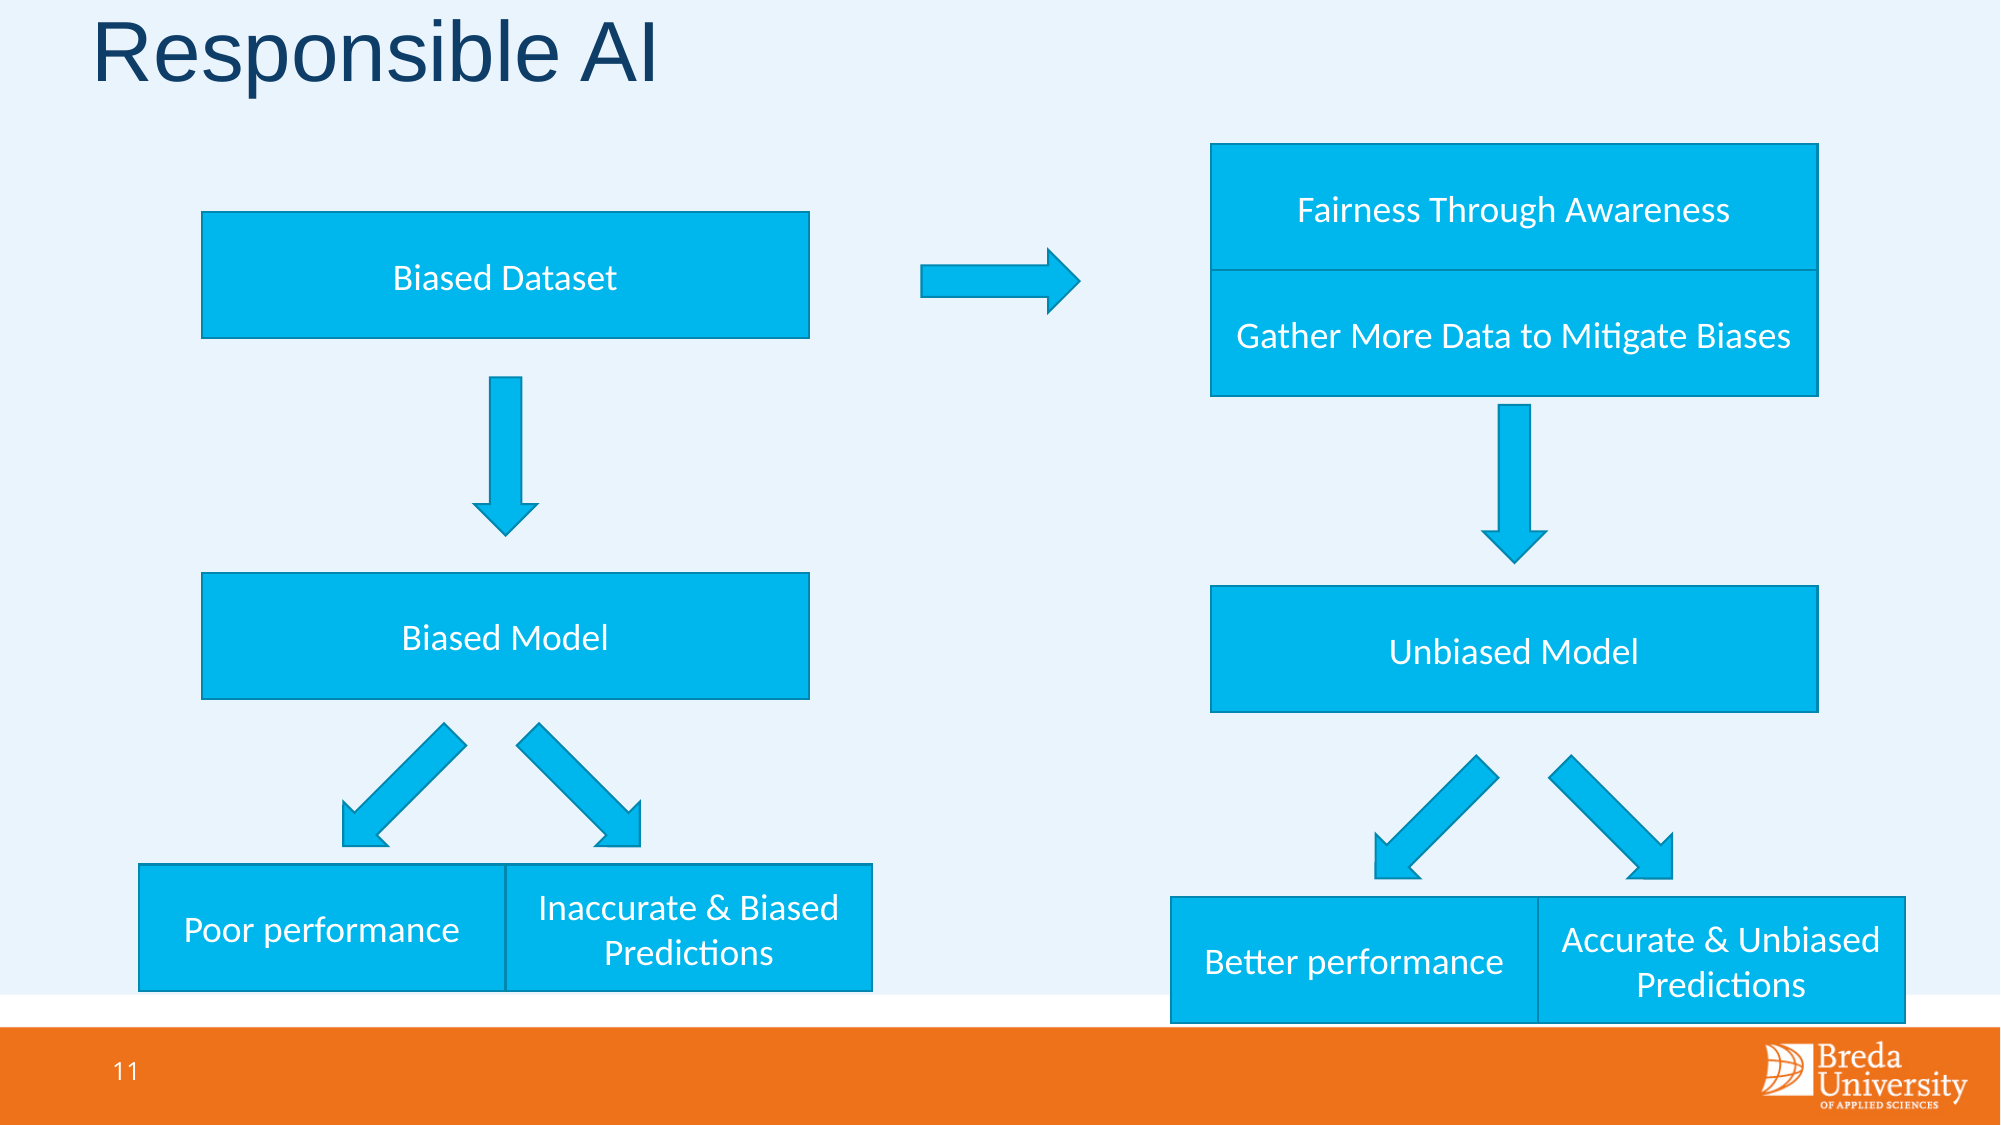

# Responsible AI
Fairness Through Awareness

Biased Dataset
Gather More Data to Mitigate Biases

Biased Model
Unbiased Model

Inaccurate & Biased Predictions
Poor performance
Accurate & Unbiased Predictions
Better performance
11